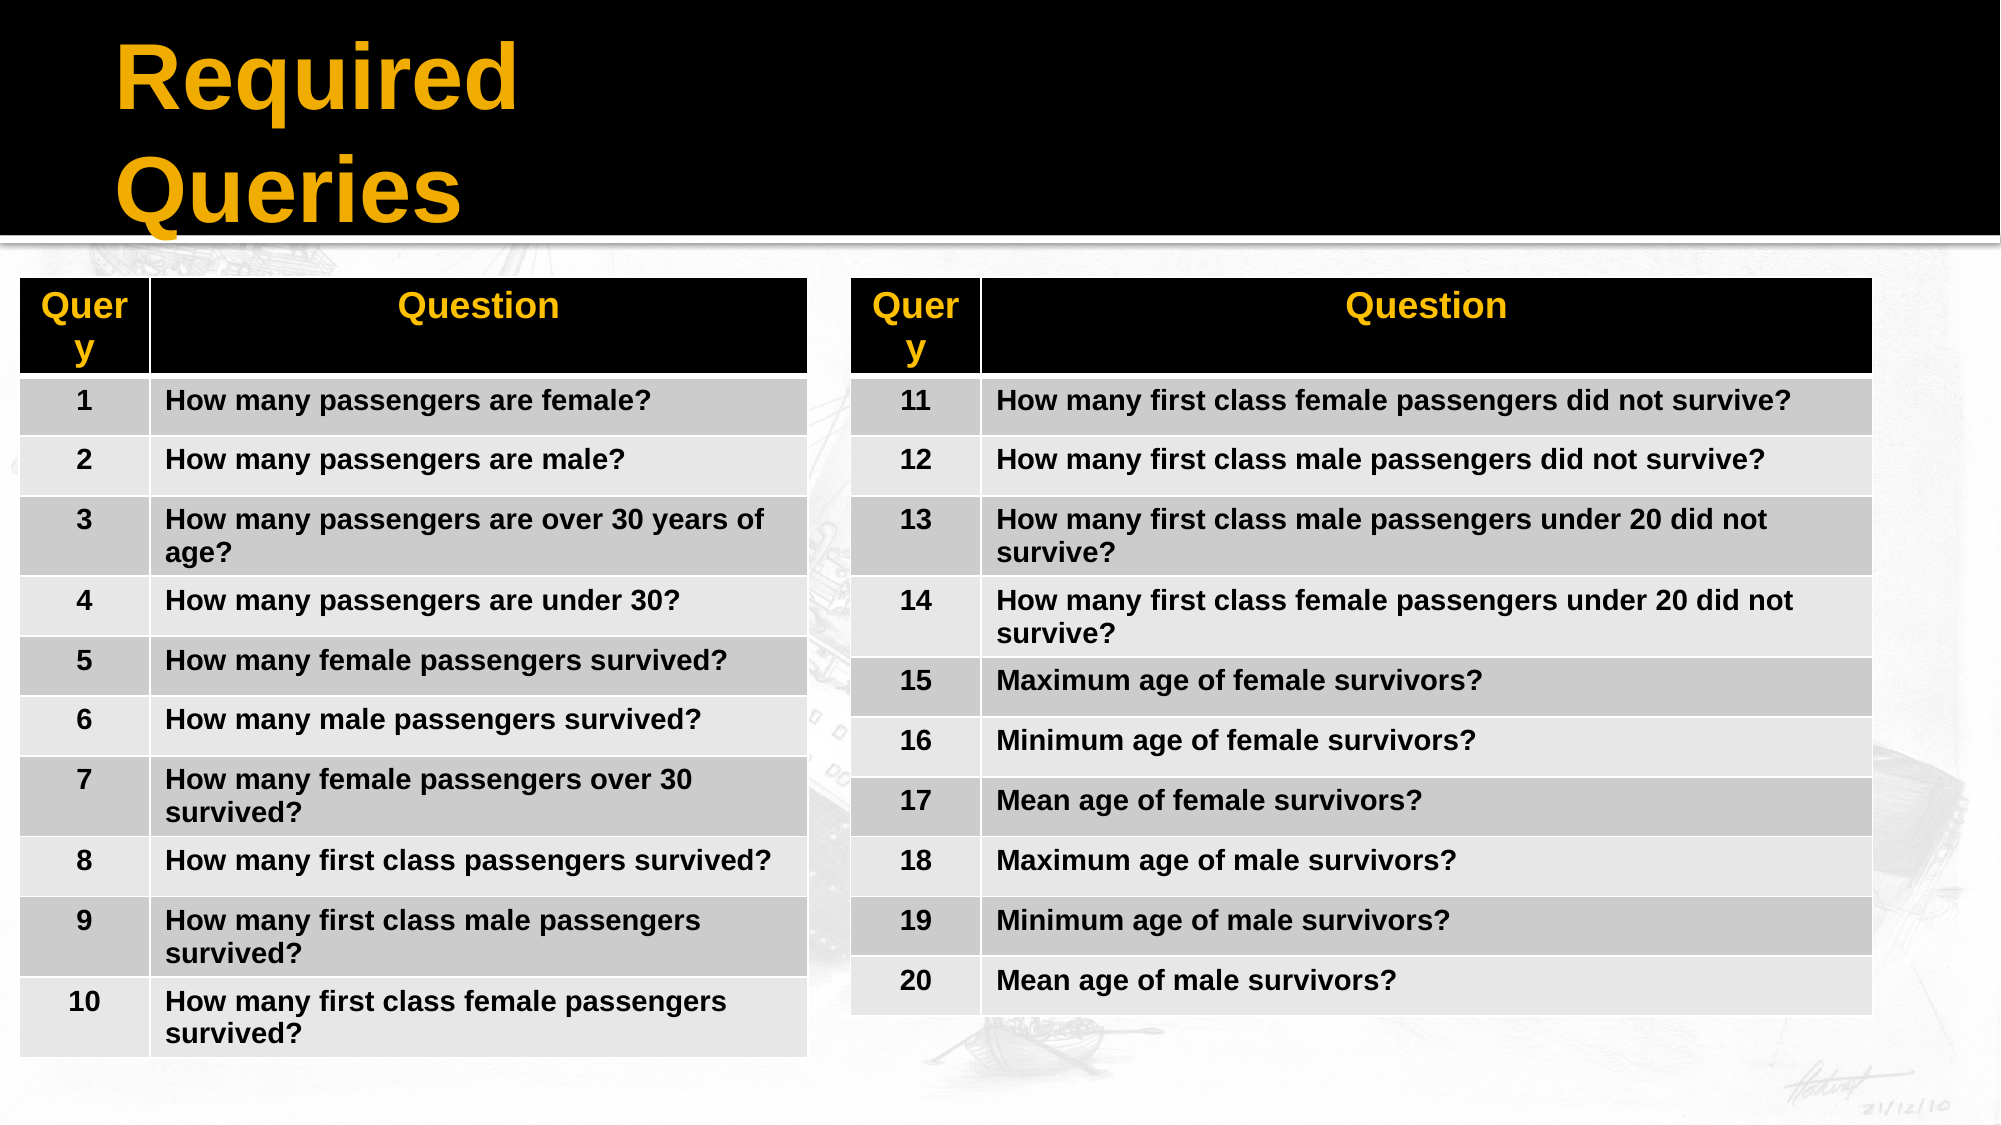

# Required Queries
| Query | Question |
| --- | --- |
| 11 | How many first class female passengers did not survive? |
| 12 | How many first class male passengers did not survive? |
| 13 | How many first class male passengers under 20 did not survive? |
| 14 | How many first class female passengers under 20 did not survive? |
| 15 | Maximum age of female survivors? |
| 16 | Minimum age of female survivors? |
| 17 | Mean age of female survivors? |
| 18 | Maximum age of male survivors? |
| 19 | Minimum age of male survivors? |
| 20 | Mean age of male survivors? |
| Query | Question |
| --- | --- |
| 1 | How many passengers are female? |
| 2 | How many passengers are male? |
| 3 | How many passengers are over 30 years of age? |
| 4 | How many passengers are under 30? |
| 5 | How many female passengers survived? |
| 6 | How many male passengers survived? |
| 7 | How many female passengers over 30 survived? |
| 8 | How many first class passengers survived? |
| 9 | How many first class male passengers survived? |
| 10 | How many first class female passengers survived? |